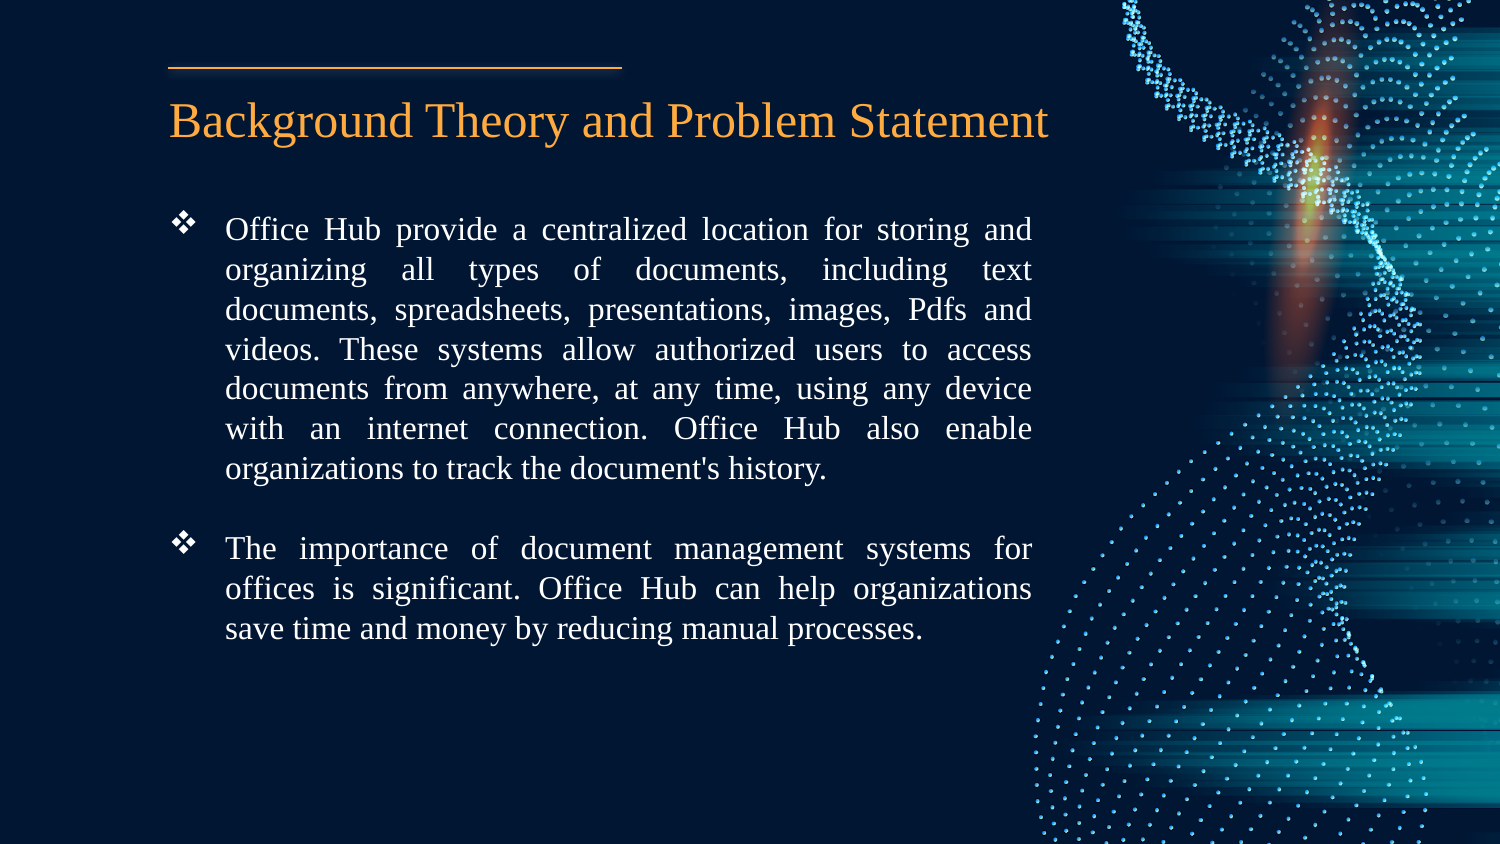

# Background Theory and Problem Statement
Office Hub provide a centralized location for storing and organizing all types of documents, including text documents, spreadsheets, presentations, images, Pdfs and videos. These systems allow authorized users to access documents from anywhere, at any time, using any device with an internet connection. Office Hub also enable organizations to track the document's history.

The importance of document management systems for offices is significant. Office Hub can help organizations save time and money by reducing manual processes.